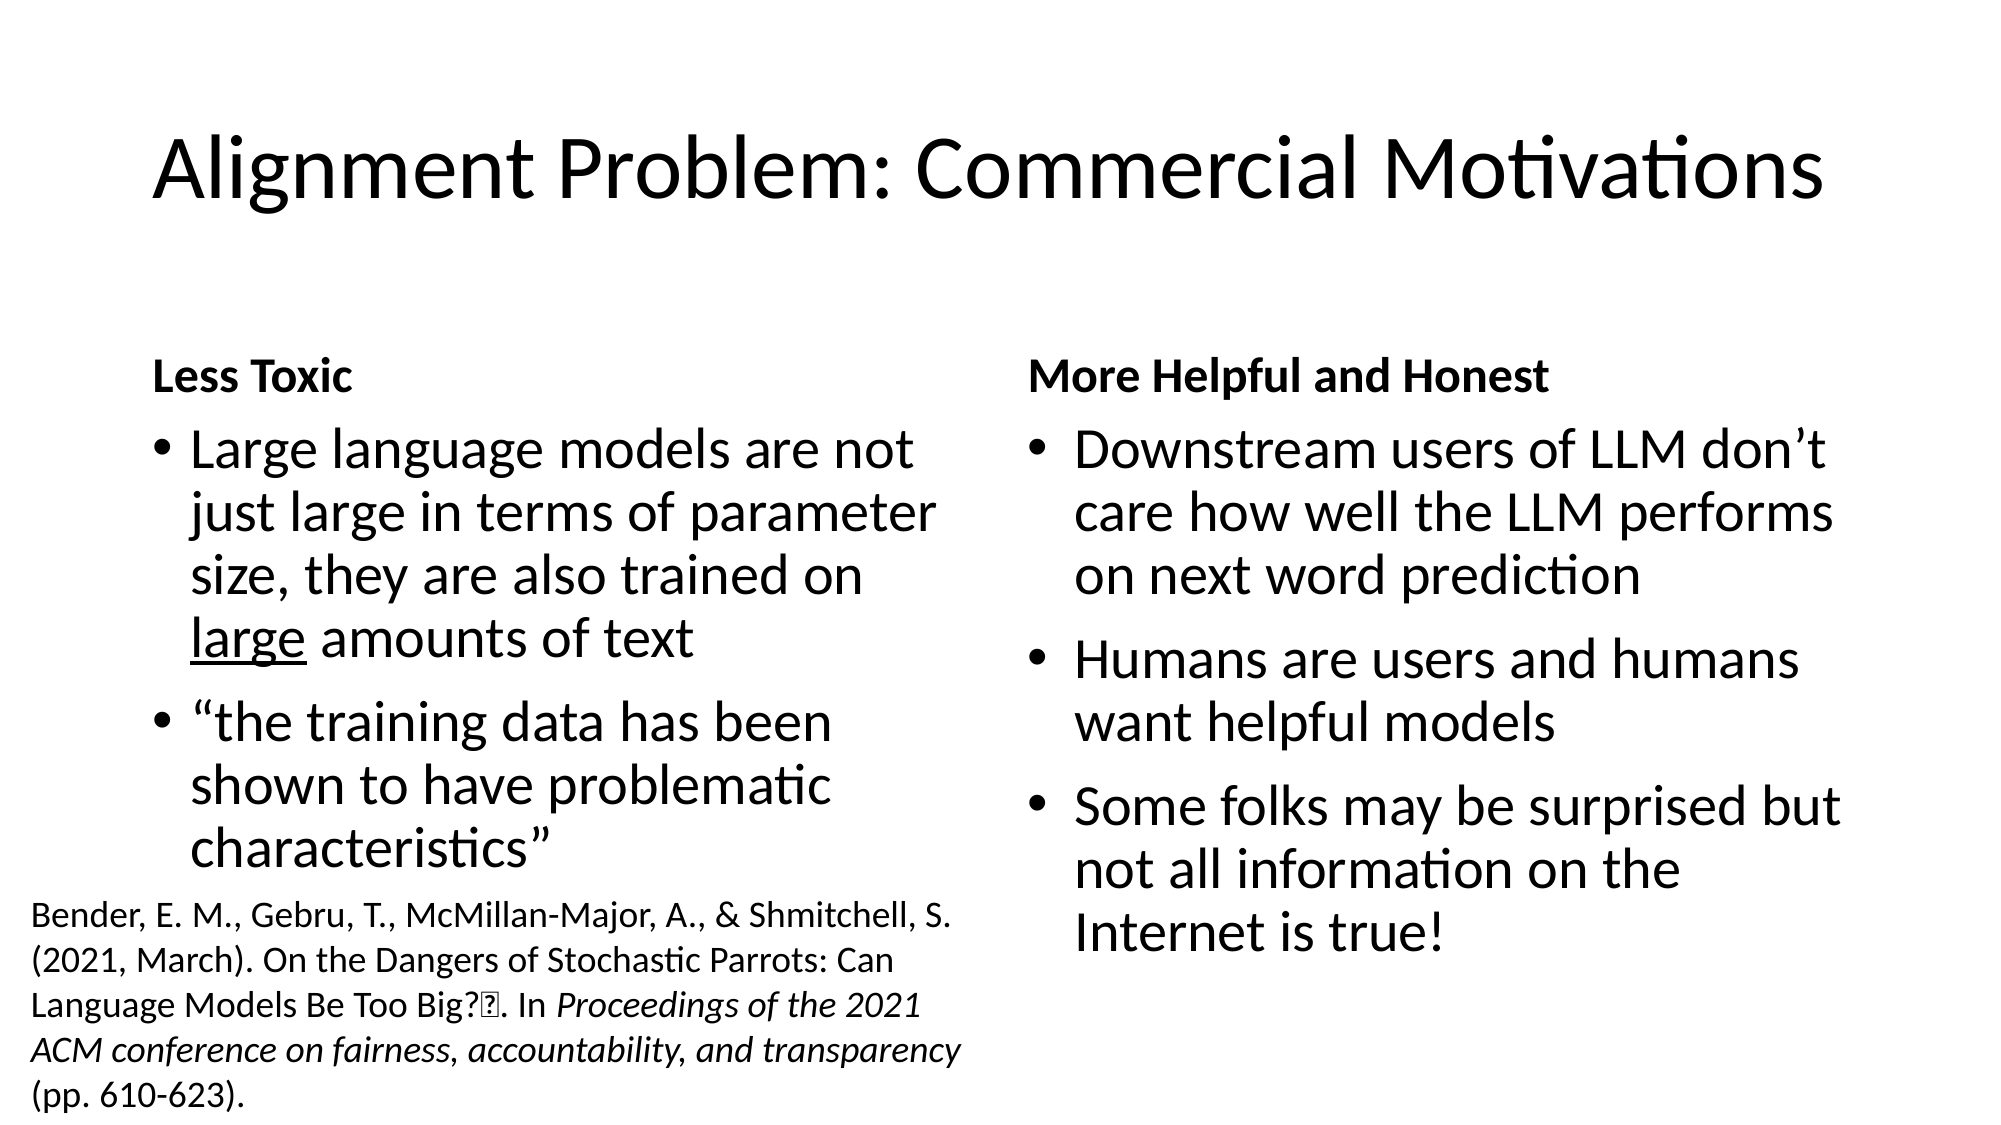

# Alignment Problem: Commercial Motivations
Less Toxic
More Helpful and Honest
Large language models are not just large in terms of parameter size, they are also trained on large amounts of text
“the training data has been shown to have problematic characteristics”
Downstream users of LLM don’t care how well the LLM performs on next word prediction
Humans are users and humans want helpful models
Some folks may be surprised but not all information on the Internet is true!

Bender, E. M., Gebru, T., McMillan-Major, A., & Shmitchell, S. (2021, March). On the Dangers of Stochastic Parrots: Can Language Models Be Too Big?🦜. In Proceedings of the 2021 ACM conference on fairness, accountability, and transparency (pp. 610-623).